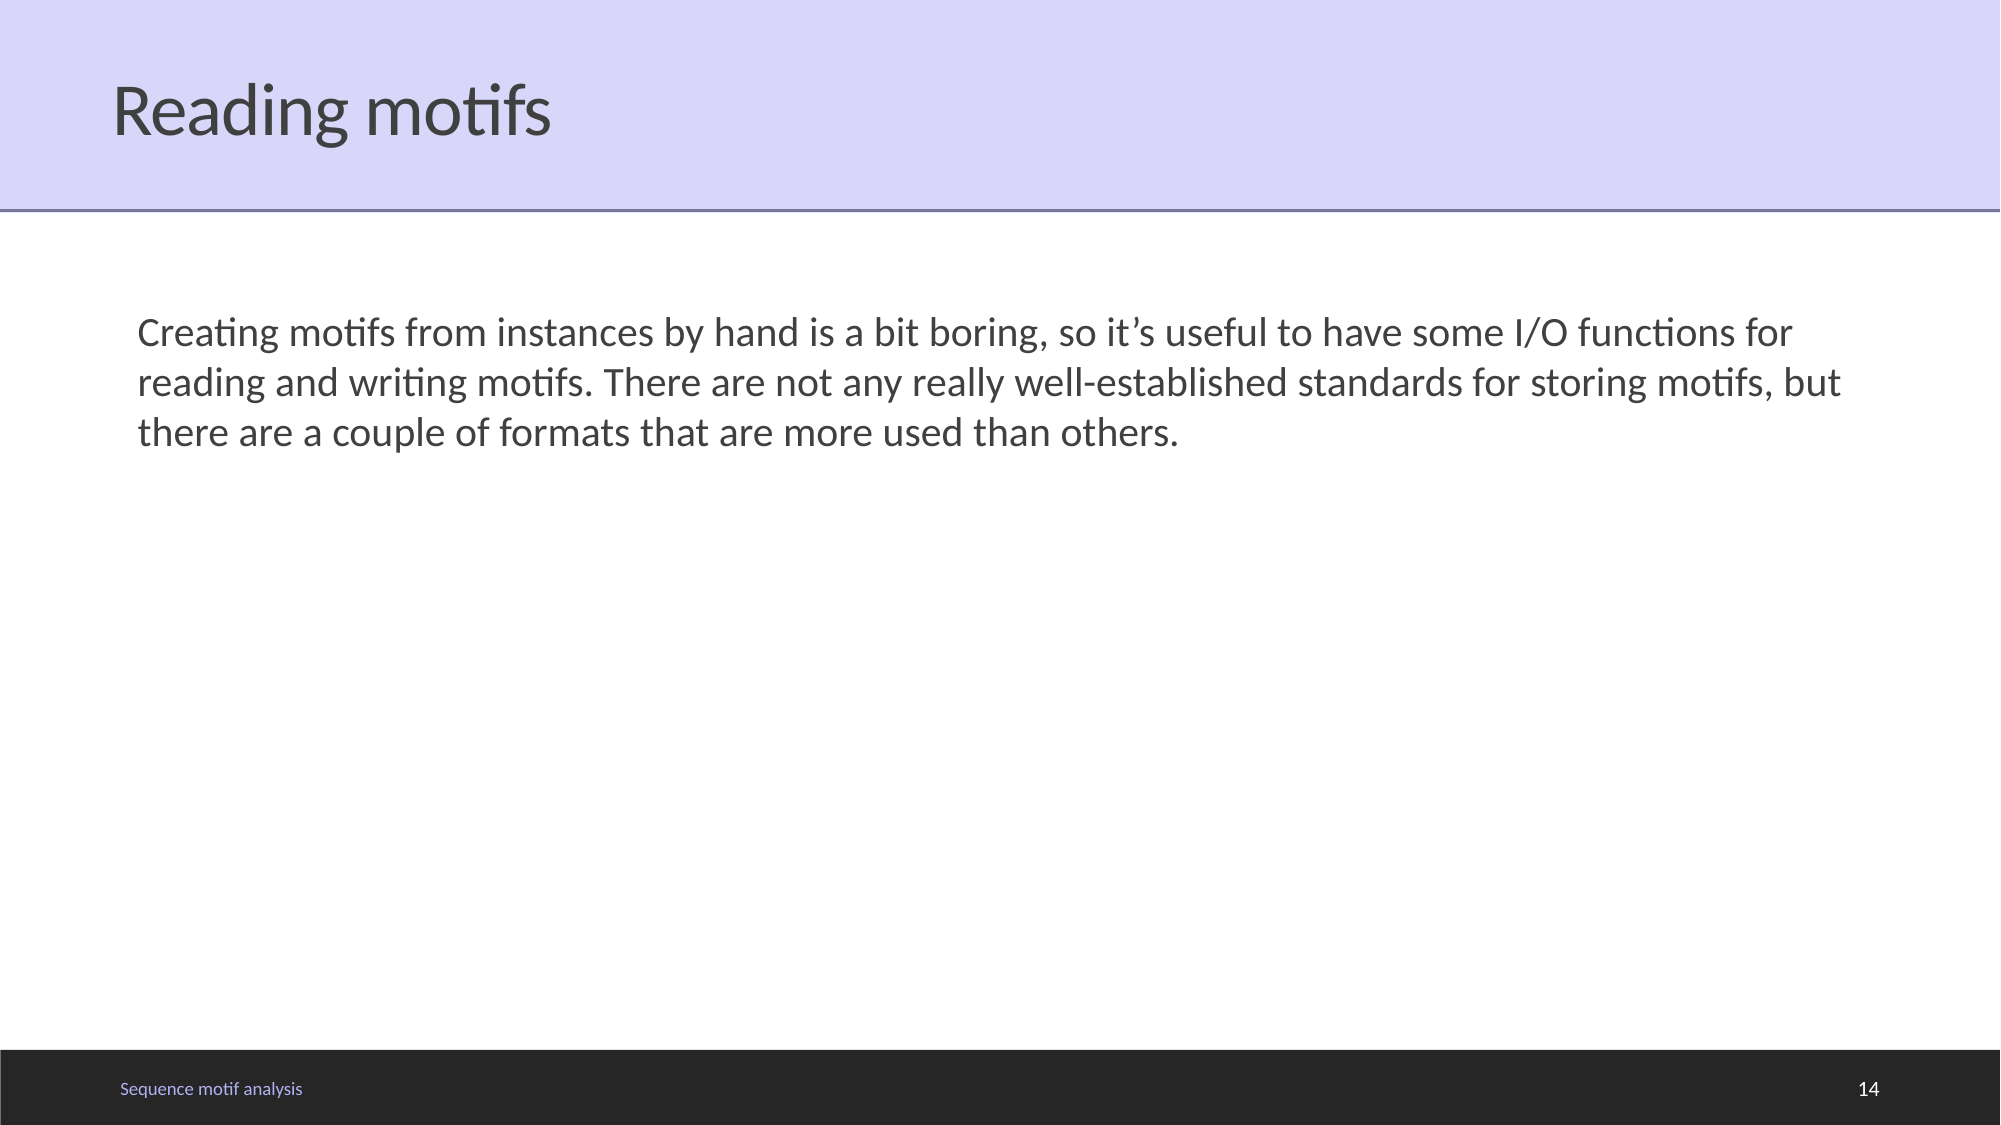

# Reading motifs
Creating motifs from instances by hand is a bit boring, so it’s useful to have some I/O functions for reading and writing motifs. There are not any really well-established standards for storing motifs, but there are a couple of formats that are more used than others.
Sequence motif analysis
14